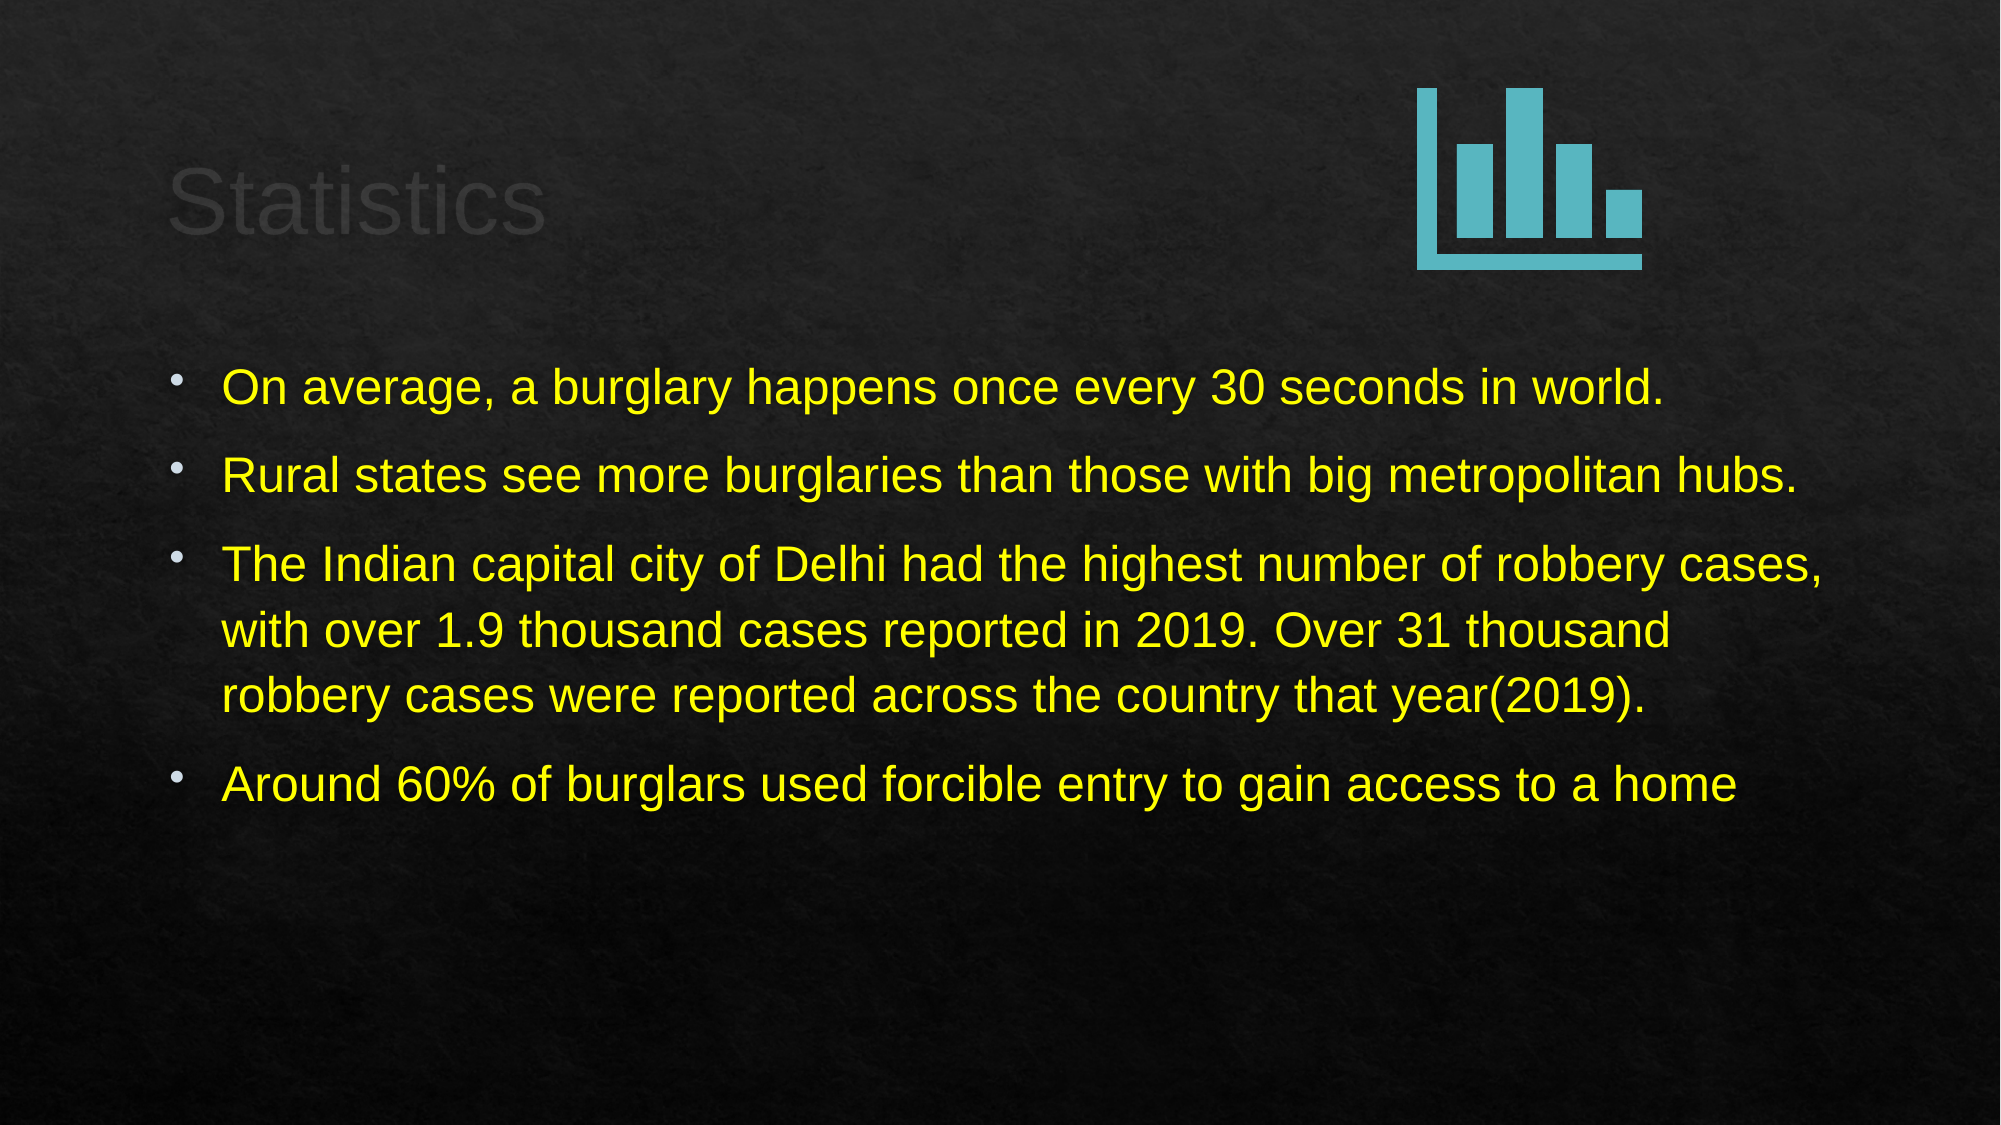

# Statistics
On average, a burglary happens once every 30 seconds in world.
Rural states see more burglaries than those with big metropolitan hubs.
The Indian capital city of Delhi had the highest number of robbery cases, with over 1.9 thousand cases reported in 2019. Over 31 thousand robbery cases were reported across the country that year(2019).
Around 60% of burglars used forcible entry to gain access to a home